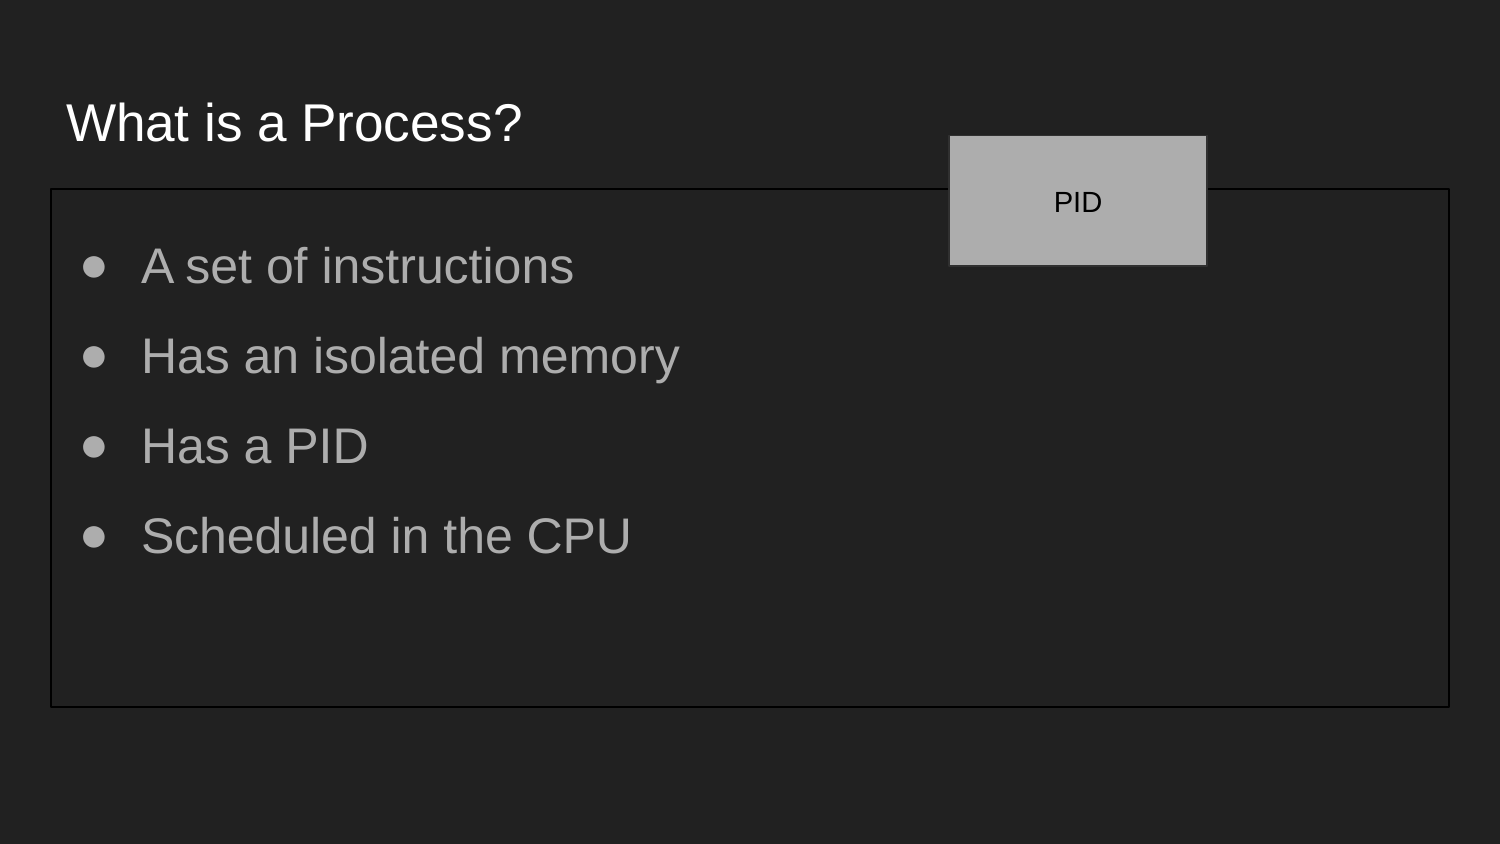

# What is a Process?
PID
A set of instructions
Has an isolated memory
Has a PID
Scheduled in the CPU